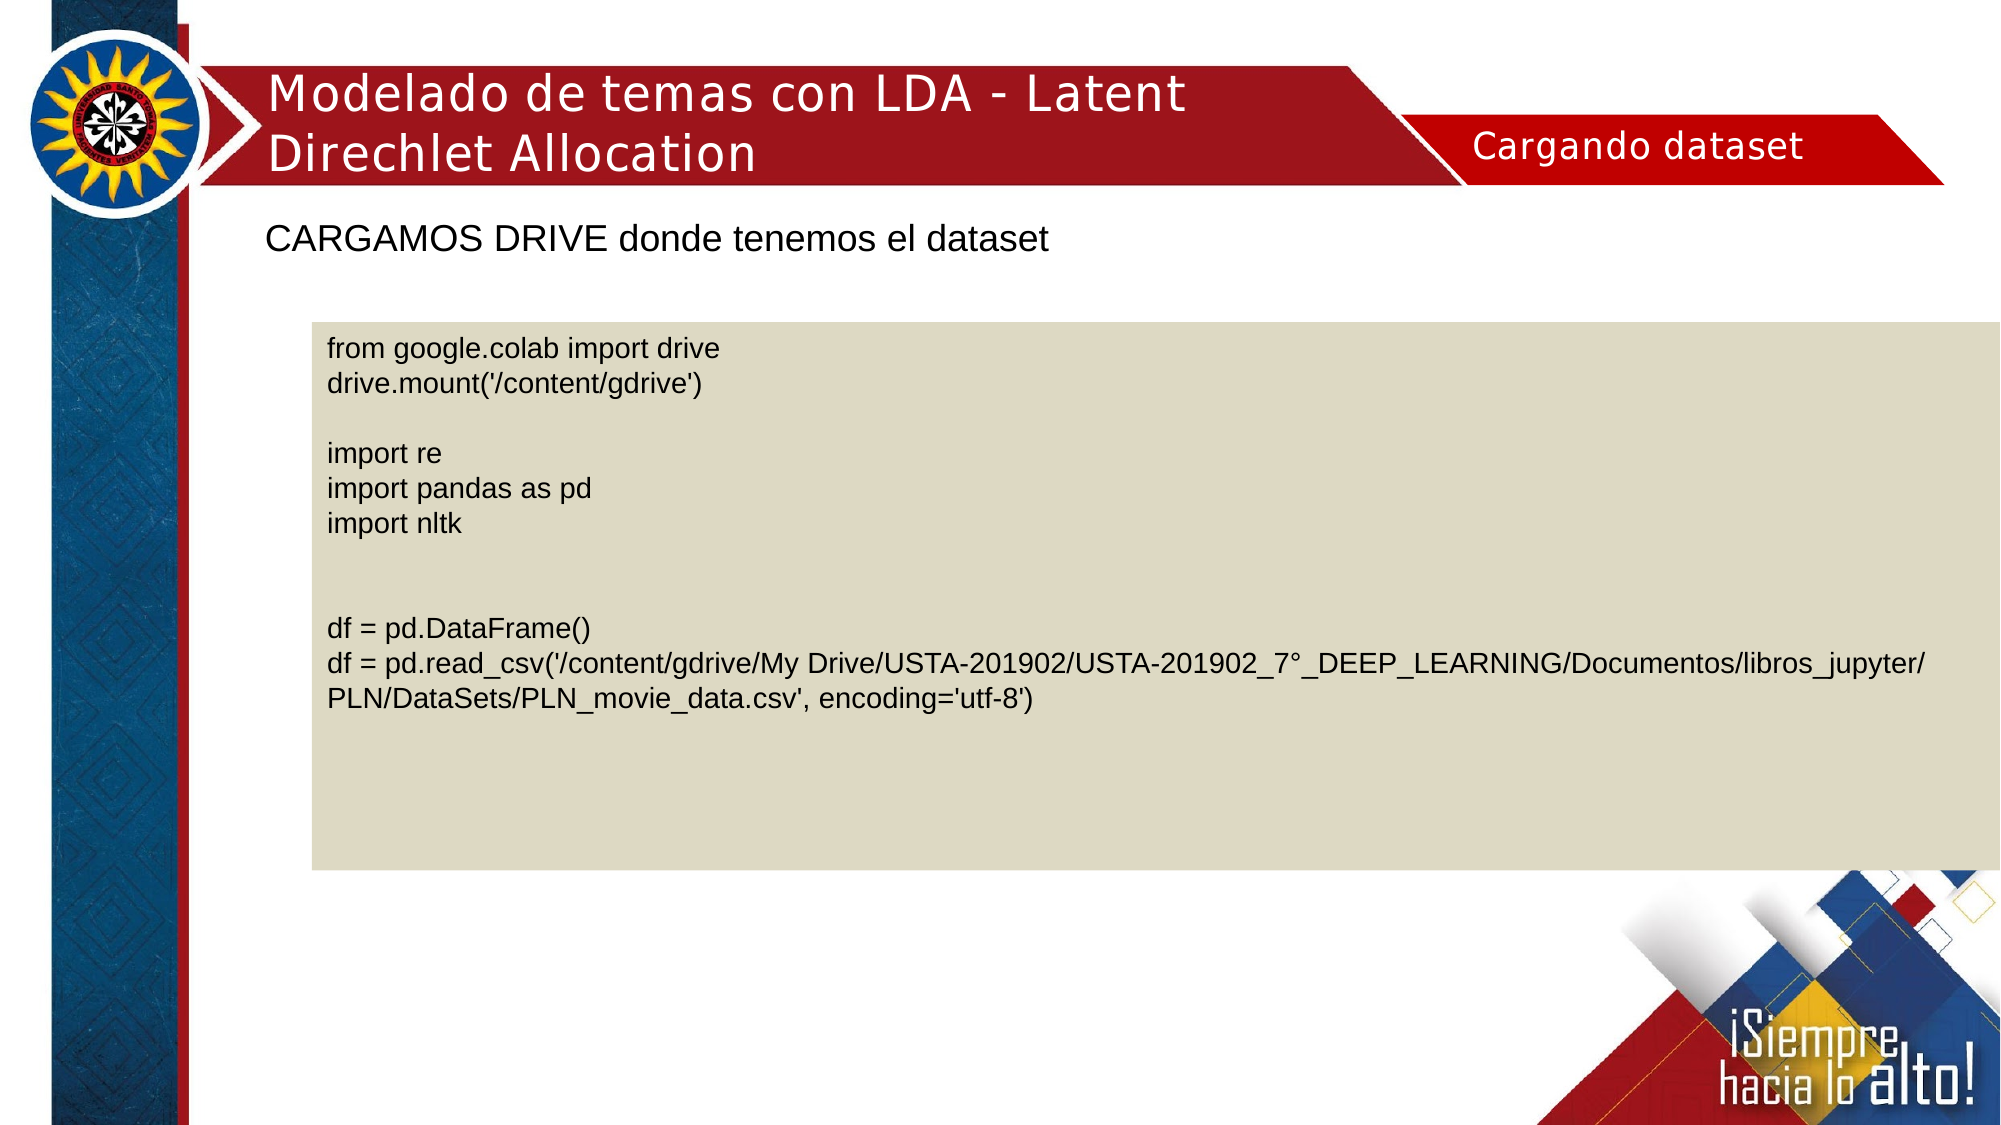

Modelado de temas con LDA - Latent Direchlet Allocation
Cargando dataset

CARGAMOS DRIVE donde tenemos el dataset
from google.colab import drive
drive.mount('/content/gdrive')

import re
import pandas as pd
import nltk

df = pd.DataFrame()
df = pd.read_csv('/content/gdrive/My Drive/USTA-201902/USTA-201902_7°_DEEP_LEARNING/Documentos/libros_jupyter/PLN/DataSets/PLN_movie_data.csv', encoding='utf-8')